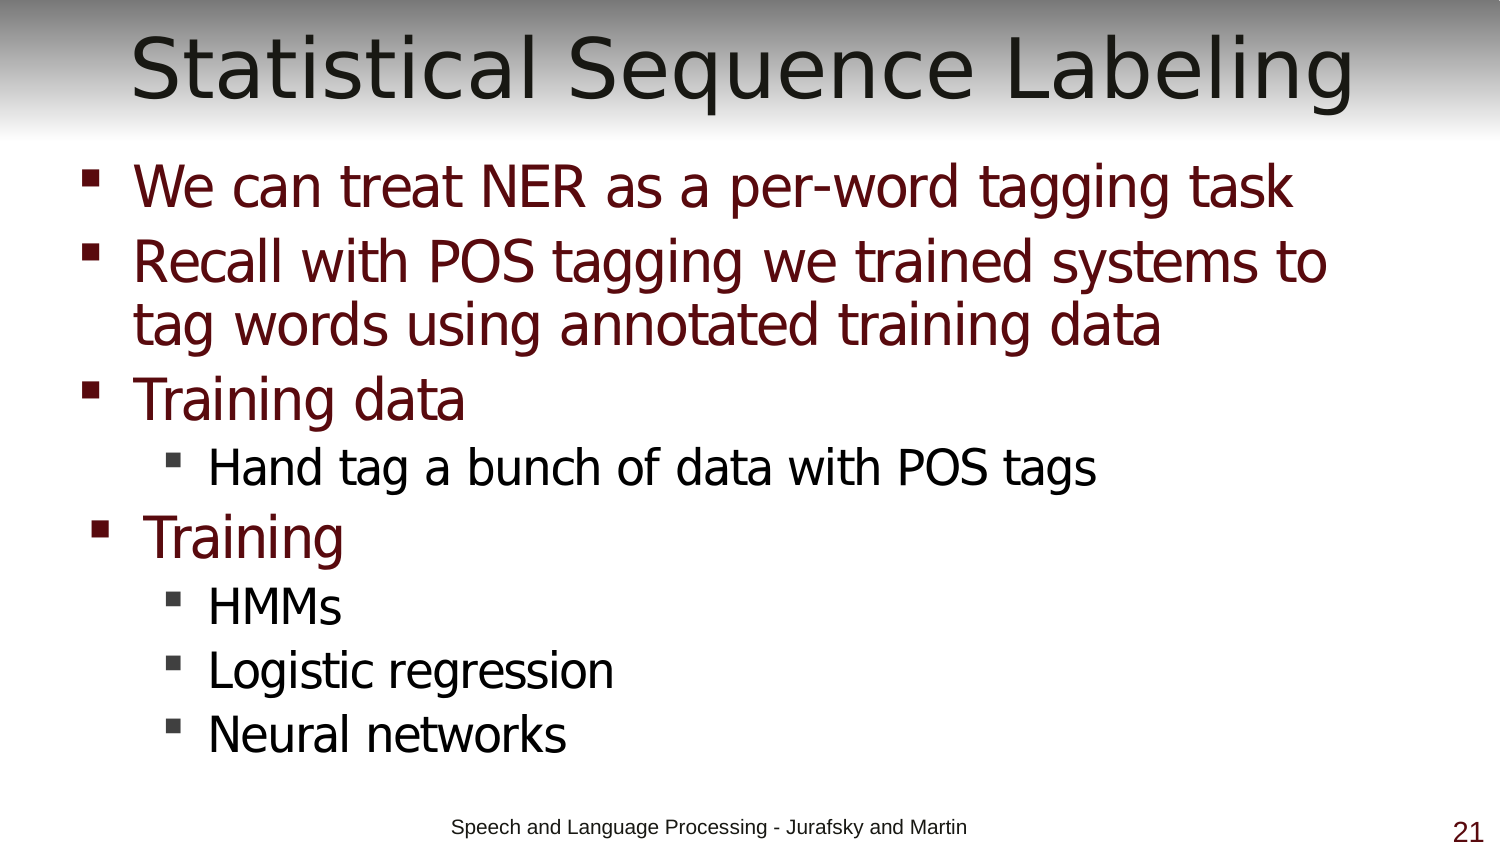

# Statistical Sequence Labeling
We can treat NER as a per-word tagging task
Recall with POS tagging we trained systems to tag words using annotated training data
Training data
Hand tag a bunch of data with POS tags
Training
HMMs
Logistic regression
Neural networks
                                         Speech and Language Processing - Jurafsky and Martin
21